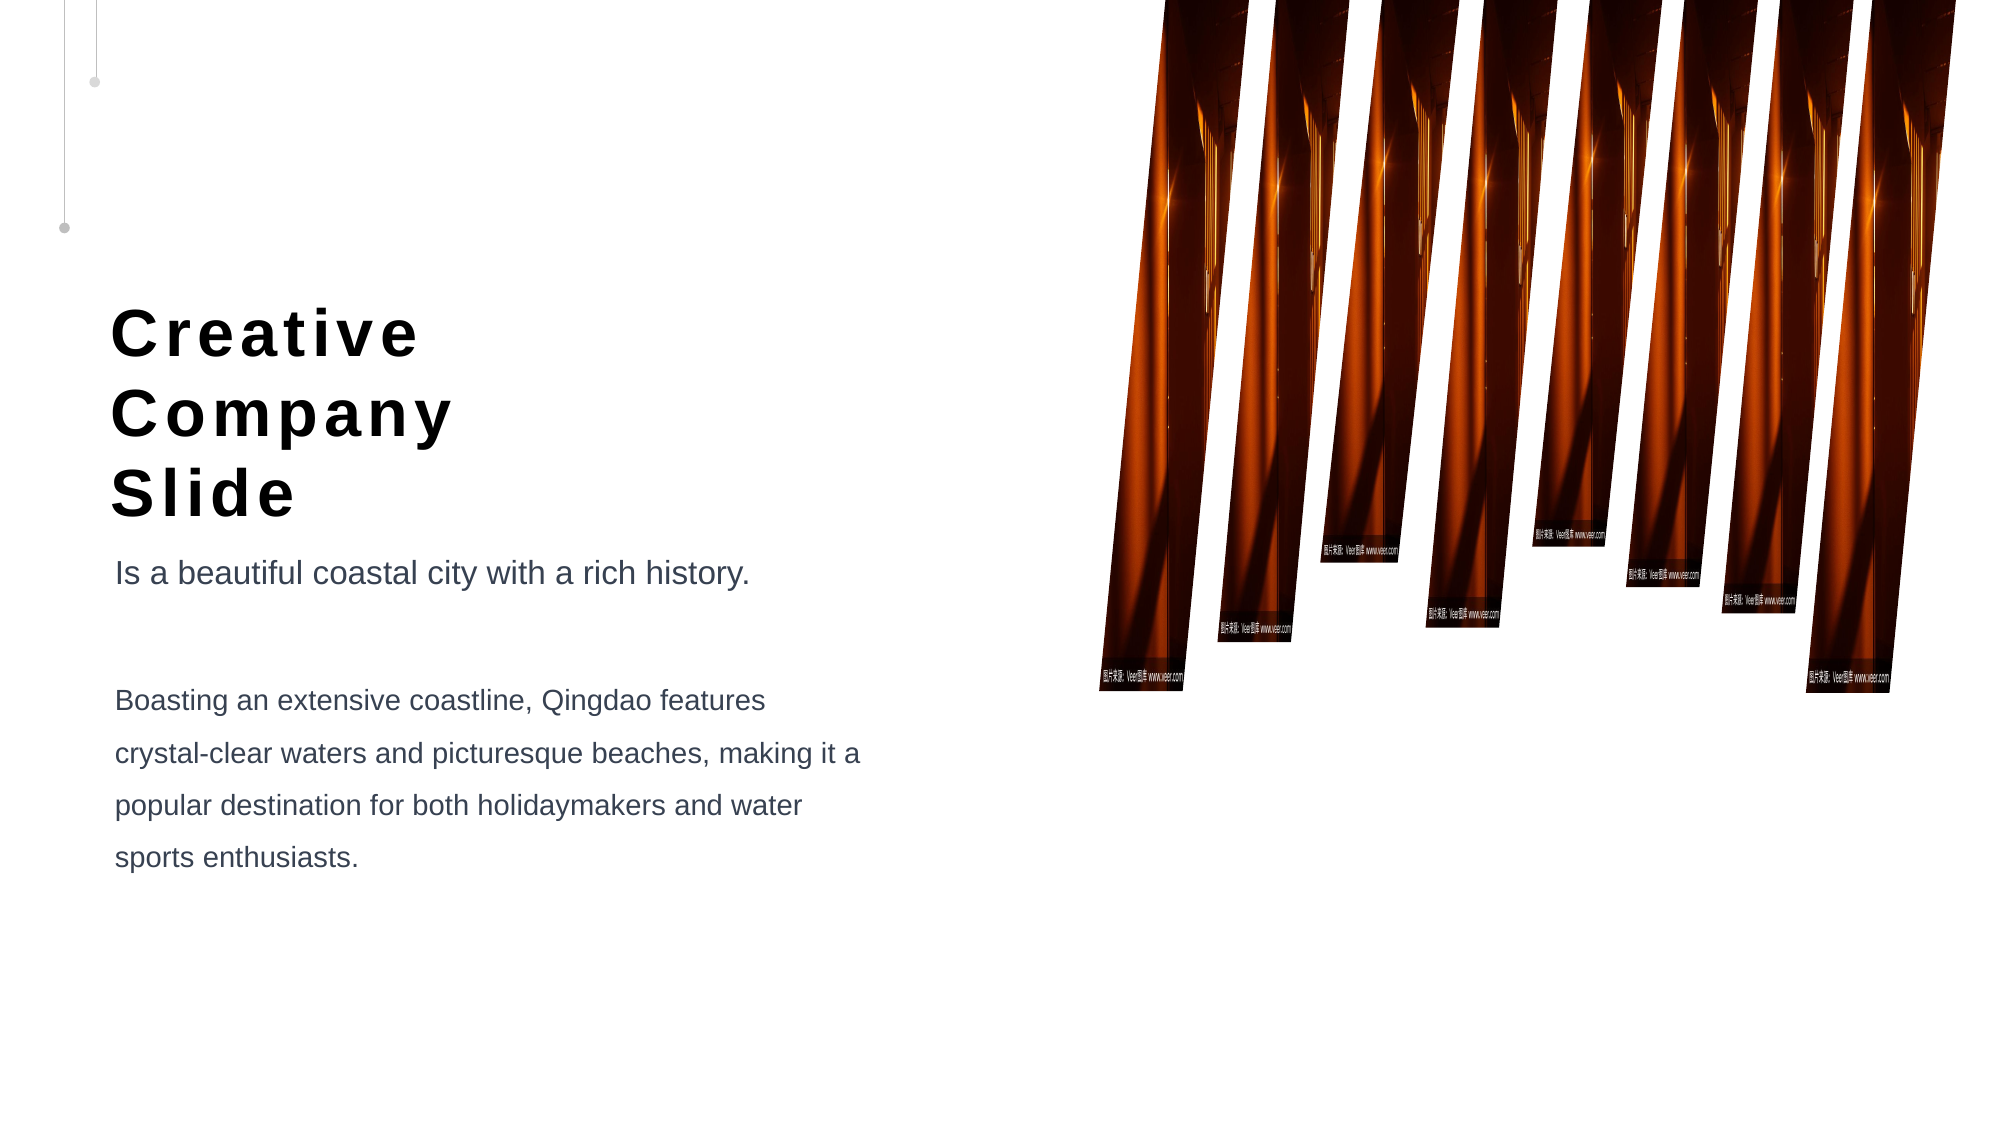

Creative
Company
Slide
Is a beautiful coastal city with a rich history.
Boasting an extensive coastline, Qingdao features crystal-clear waters and picturesque beaches, making it a popular destination for both holidaymakers and water sports enthusiasts.